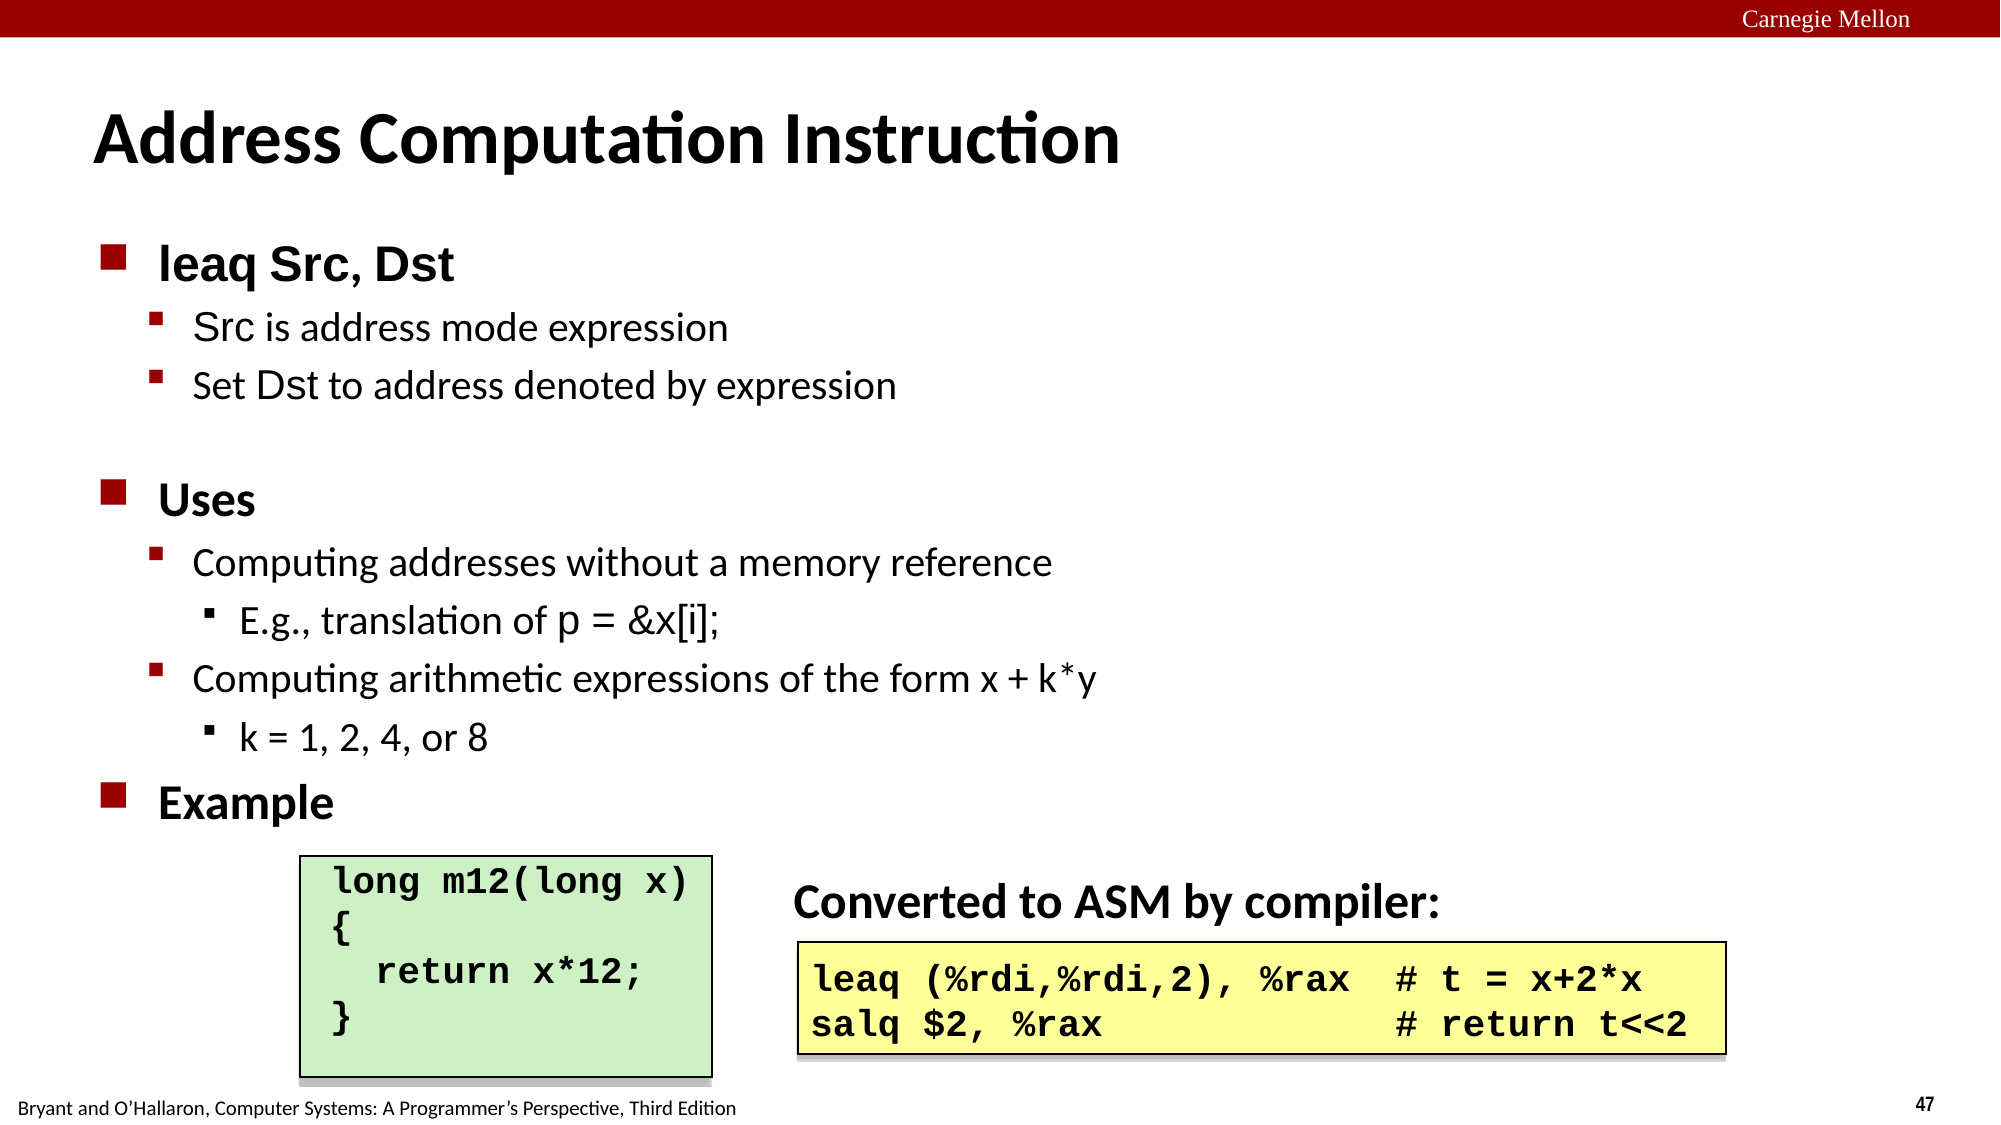

# Address Computation Instruction
leaq Src, Dst
Src is address mode expression
Set Dst to address denoted by expression
Uses
Computing addresses without a memory reference
E.g., translation of p = &x[i];
Computing arithmetic expressions of the form x + k*y
k = 1, 2, 4, or 8
Example
long m12(long x)
{
  return x*12;
}
Converted to ASM by compiler:
leaq (%rdi,%rdi,2), %rax  # t = x+2*x
salq $2, %rax             # return t<<2